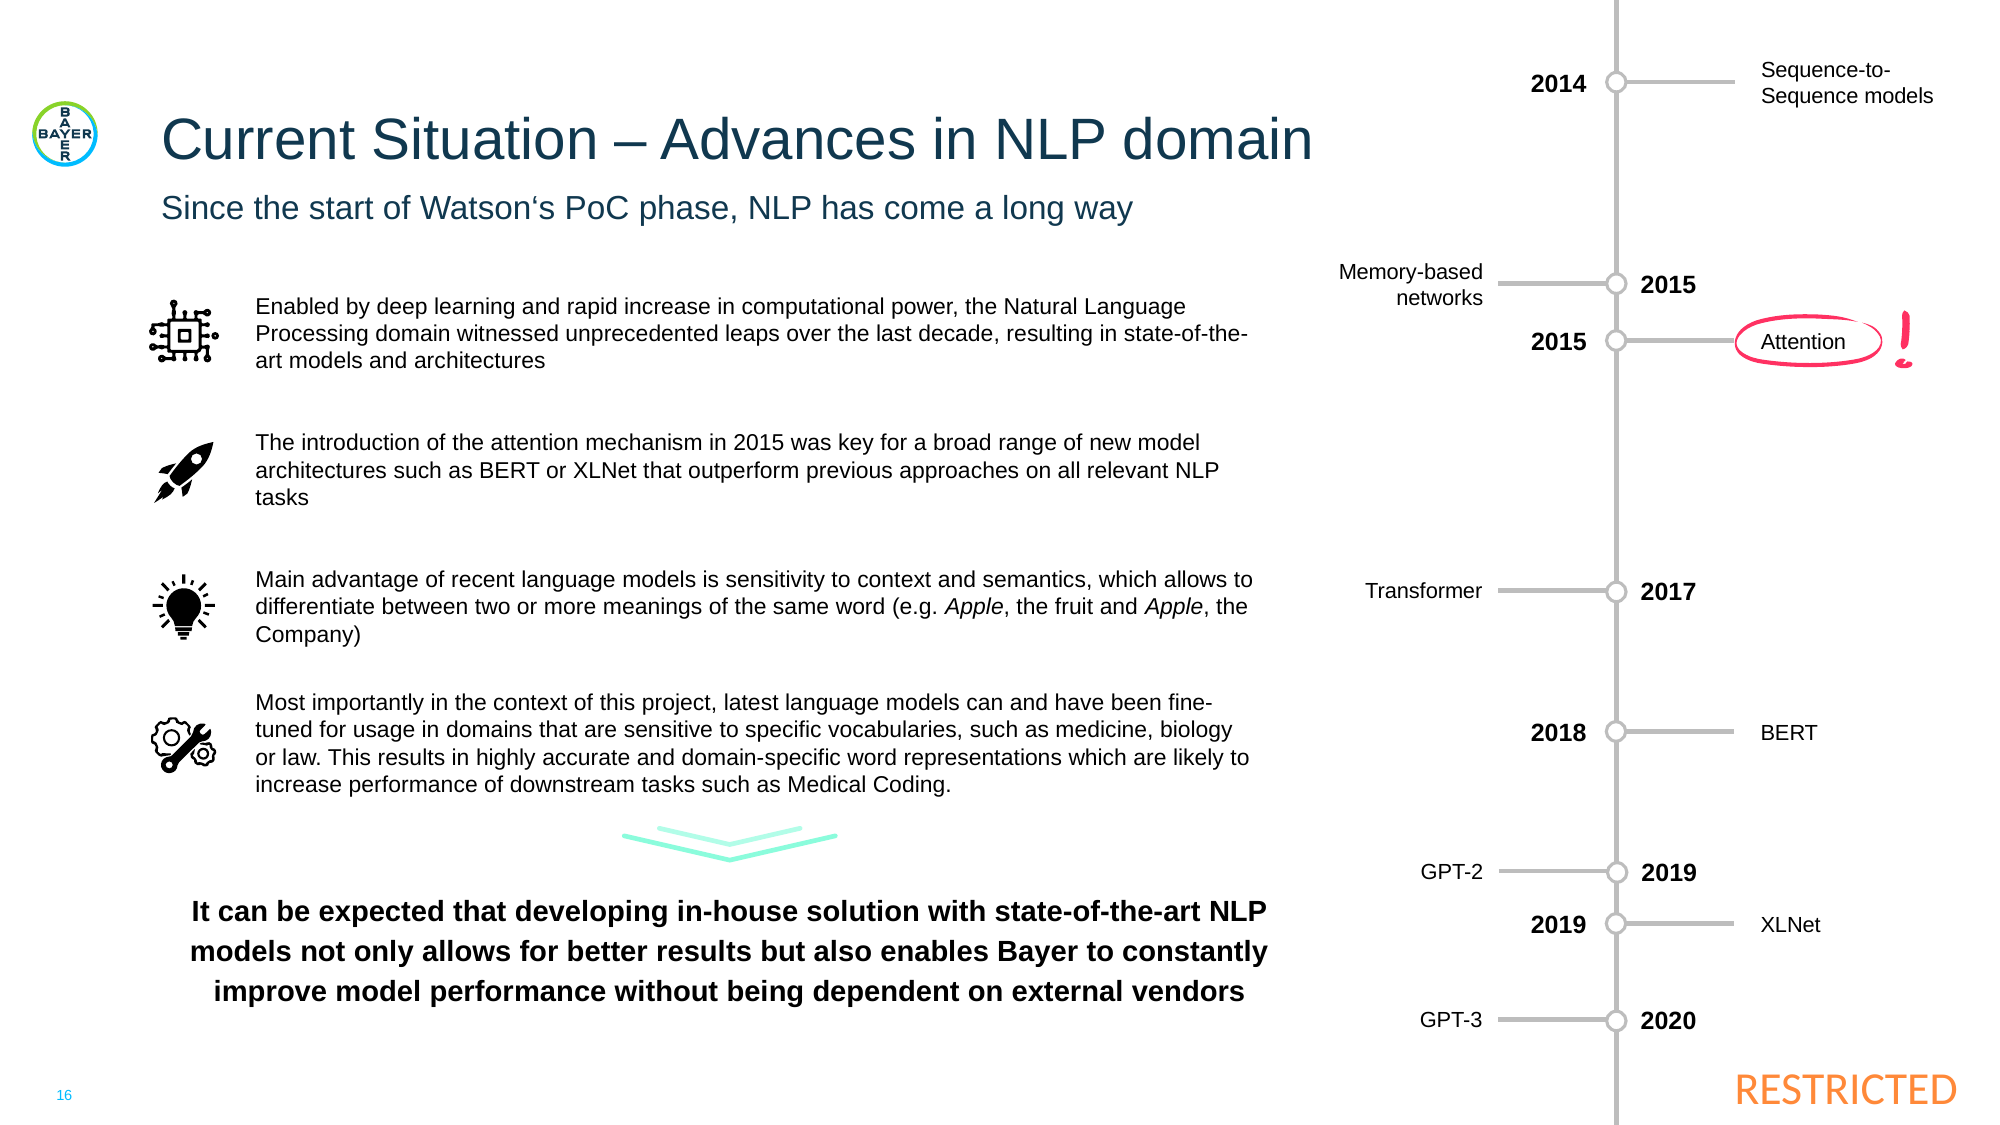

# Current Situation – Advances in NLP domain
Sequence-to-Sequence models
2014

Since the start of Watson‘s PoC phase, NLP has come a long way
Memory-based networks
2015

Enabled by deep learning and rapid increase in computational power, the Natural Language Processing domain witnessed unprecedented leaps over the last decade, resulting in state-of-the-art models and architectures

2015
Attention

The introduction of the attention mechanism in 2015 was key for a broad range of new model architectures such as BERT or XLNet that outperform previous approaches on all relevant NLP tasks

Main advantage of recent language models is sensitivity to context and semantics, which allows to differentiate between two or more meanings of the same word (e.g. Apple, the fruit and Apple, the Company)
Transformer
2017

Most importantly in the context of this project, latest language models can and have been fine-tuned for usage in domains that are sensitive to specific vocabularies, such as medicine, biology or law. This results in highly accurate and domain-specific word representations which are likely to increase performance of downstream tasks such as Medical Coding.
2018
BERT

It can be expected that developing in-house solution with state-of-the-art NLP models not only allows for better results but also enables Bayer to constantly improve model performance without being dependent on external vendors
GPT-2
2019

2019
XLNet

GPT-3
2020

16